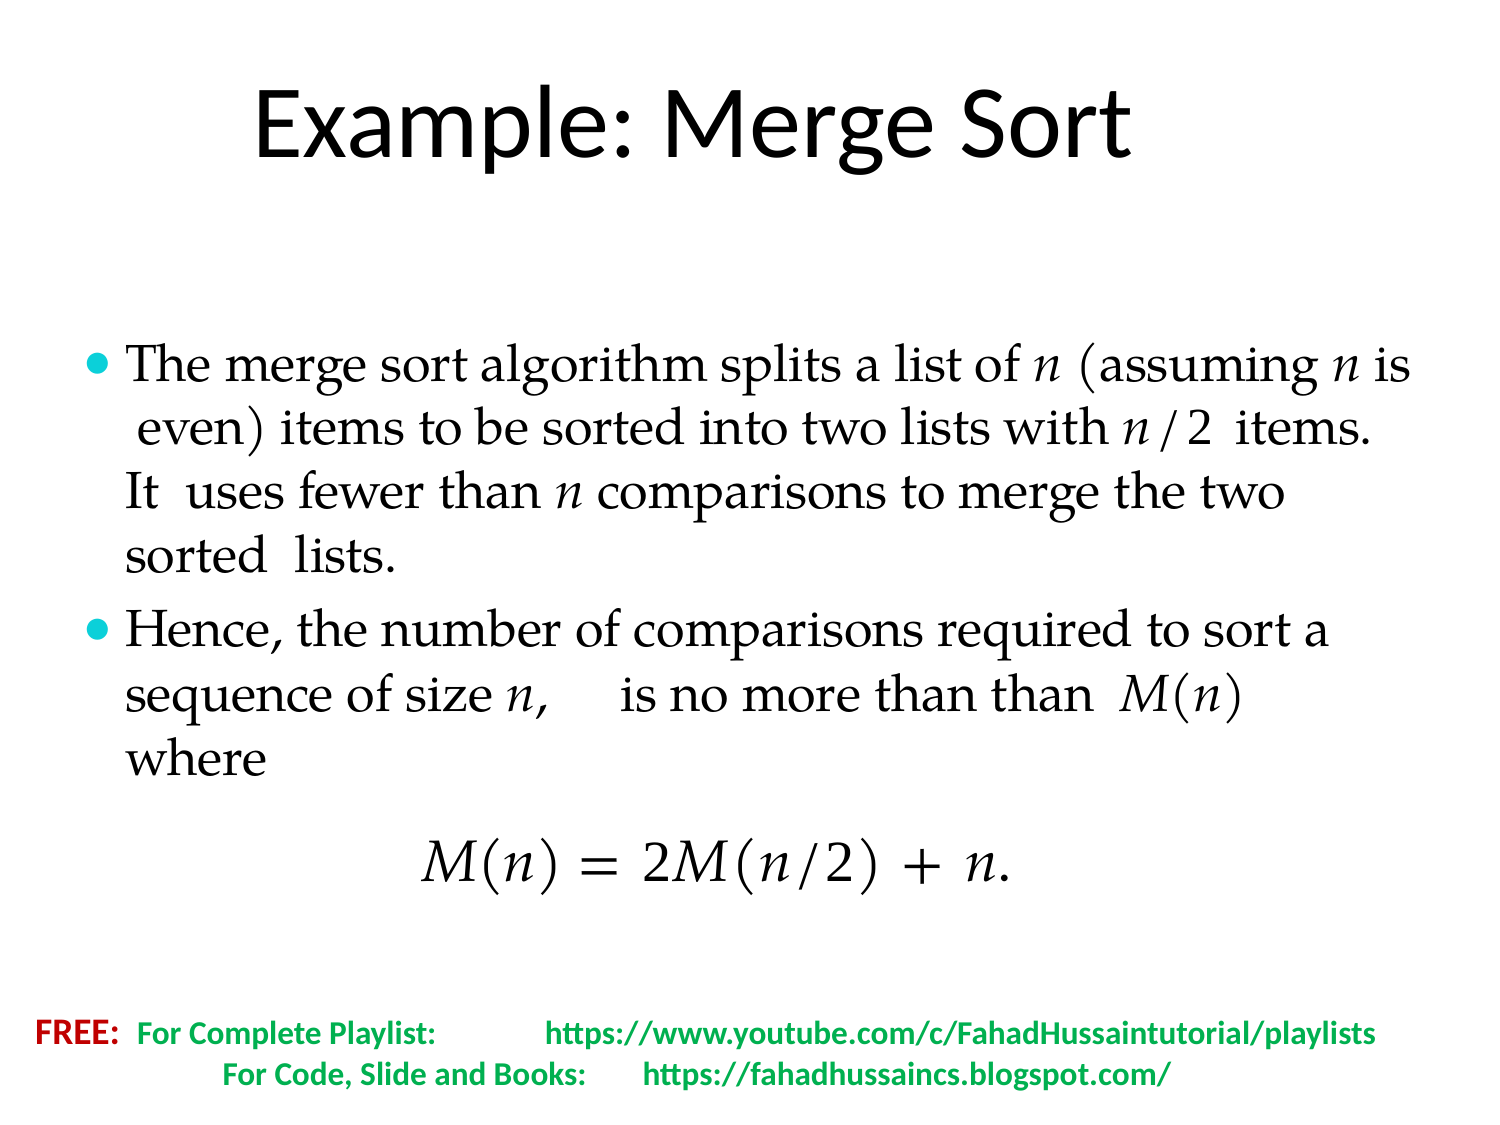

# Example: Merge Sort
The merge sort algorithm splits a list of n (assuming n is  even) items to be sorted into two lists with n/2 items. It  uses fewer than n comparisons to merge the two sorted  lists.
Hence, the number of comparisons required to sort a  sequence of size n,	is no more than than	M(n) where
M(n) = 2M(n/2) + n.
FREE:  For Complete Playlist: 	        https://www.youtube.com/c/FahadHussaintutorial/playlists
	     For Code, Slide and Books:	 https://fahadhussaincs.blogspot.com/